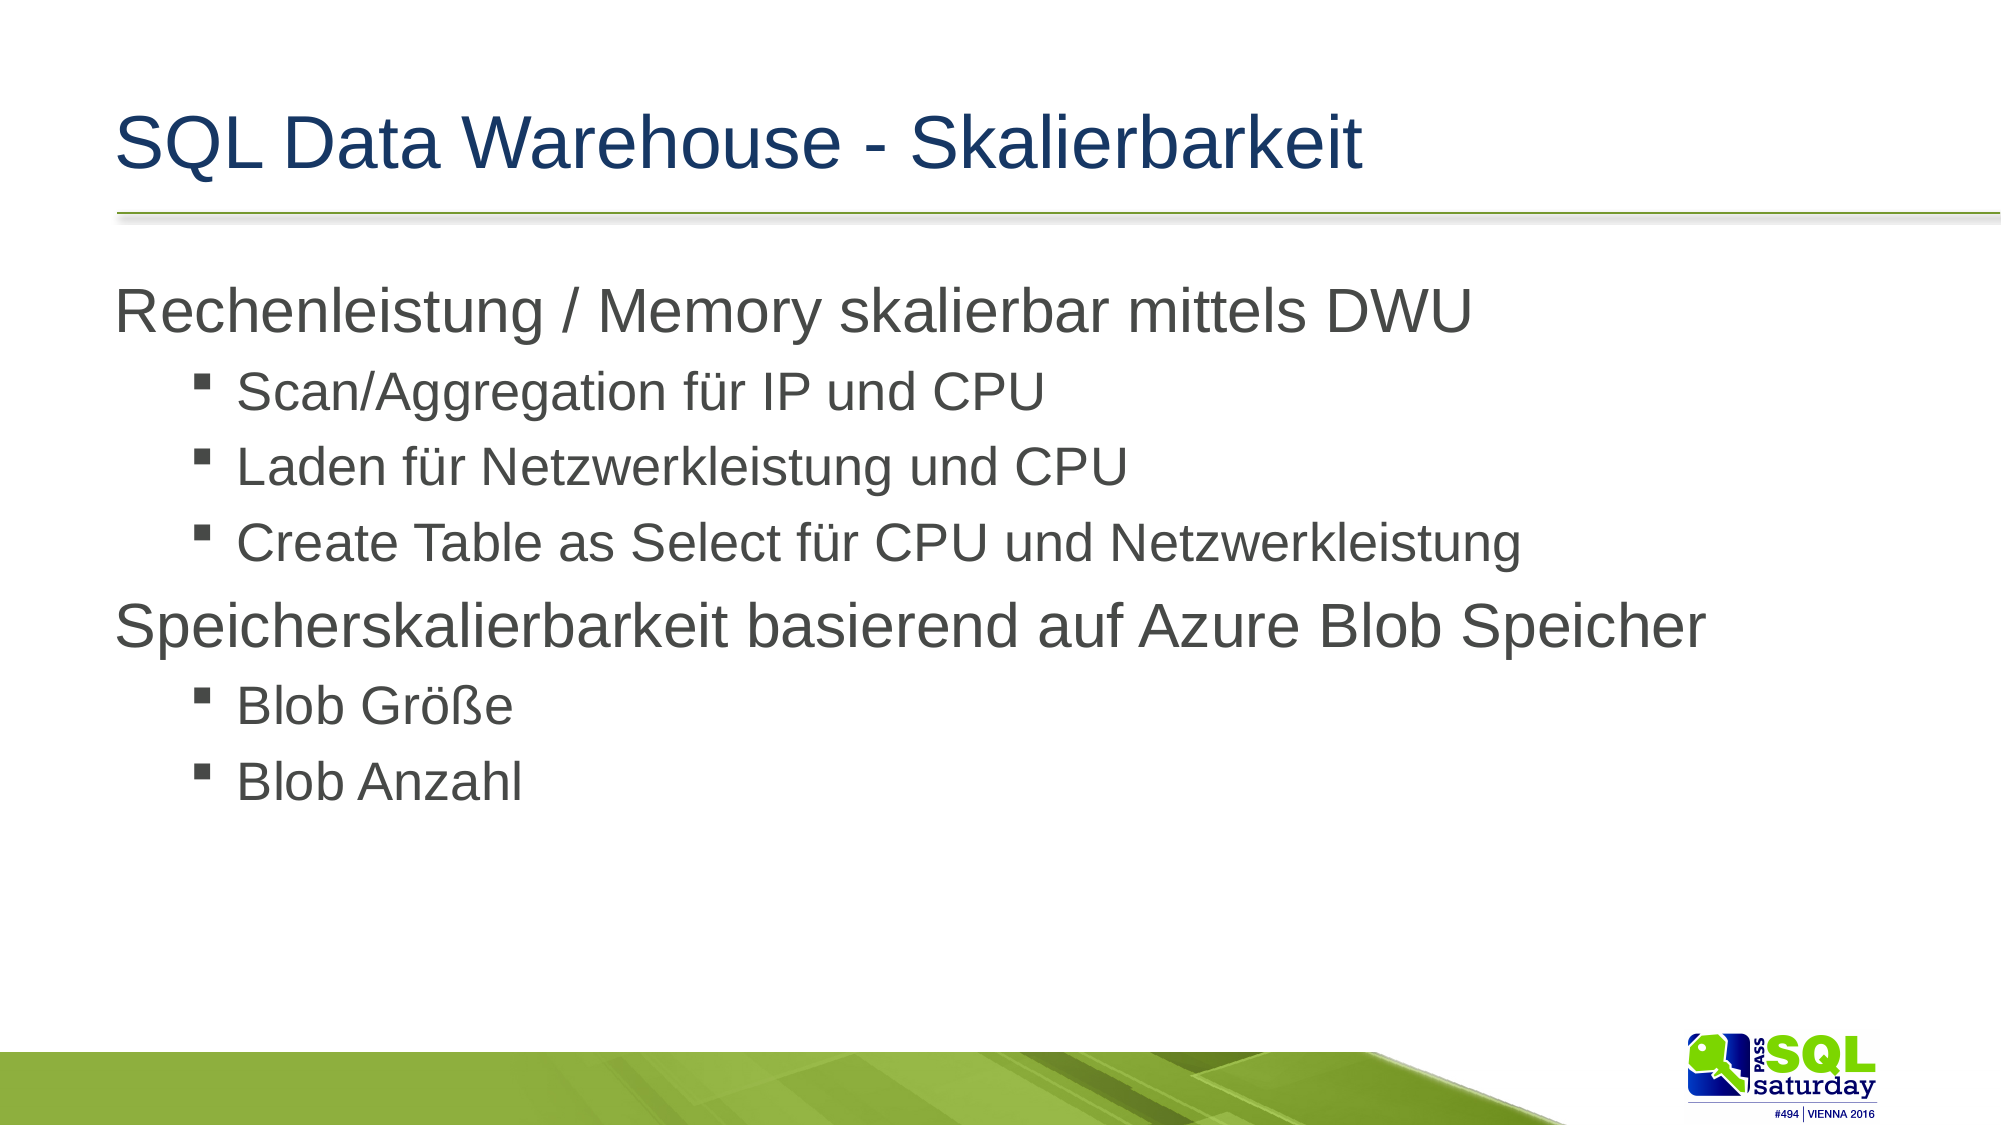

# SQL Data Warehouse - Skalierbarkeit
Rechenleistung / Memory skalierbar mittels DWU
Scan/Aggregation für IP und CPU
Laden für Netzwerkleistung und CPU
Create Table as Select für CPU und Netzwerkleistung
Speicherskalierbarkeit basierend auf Azure Blob Speicher
Blob Größe
Blob Anzahl